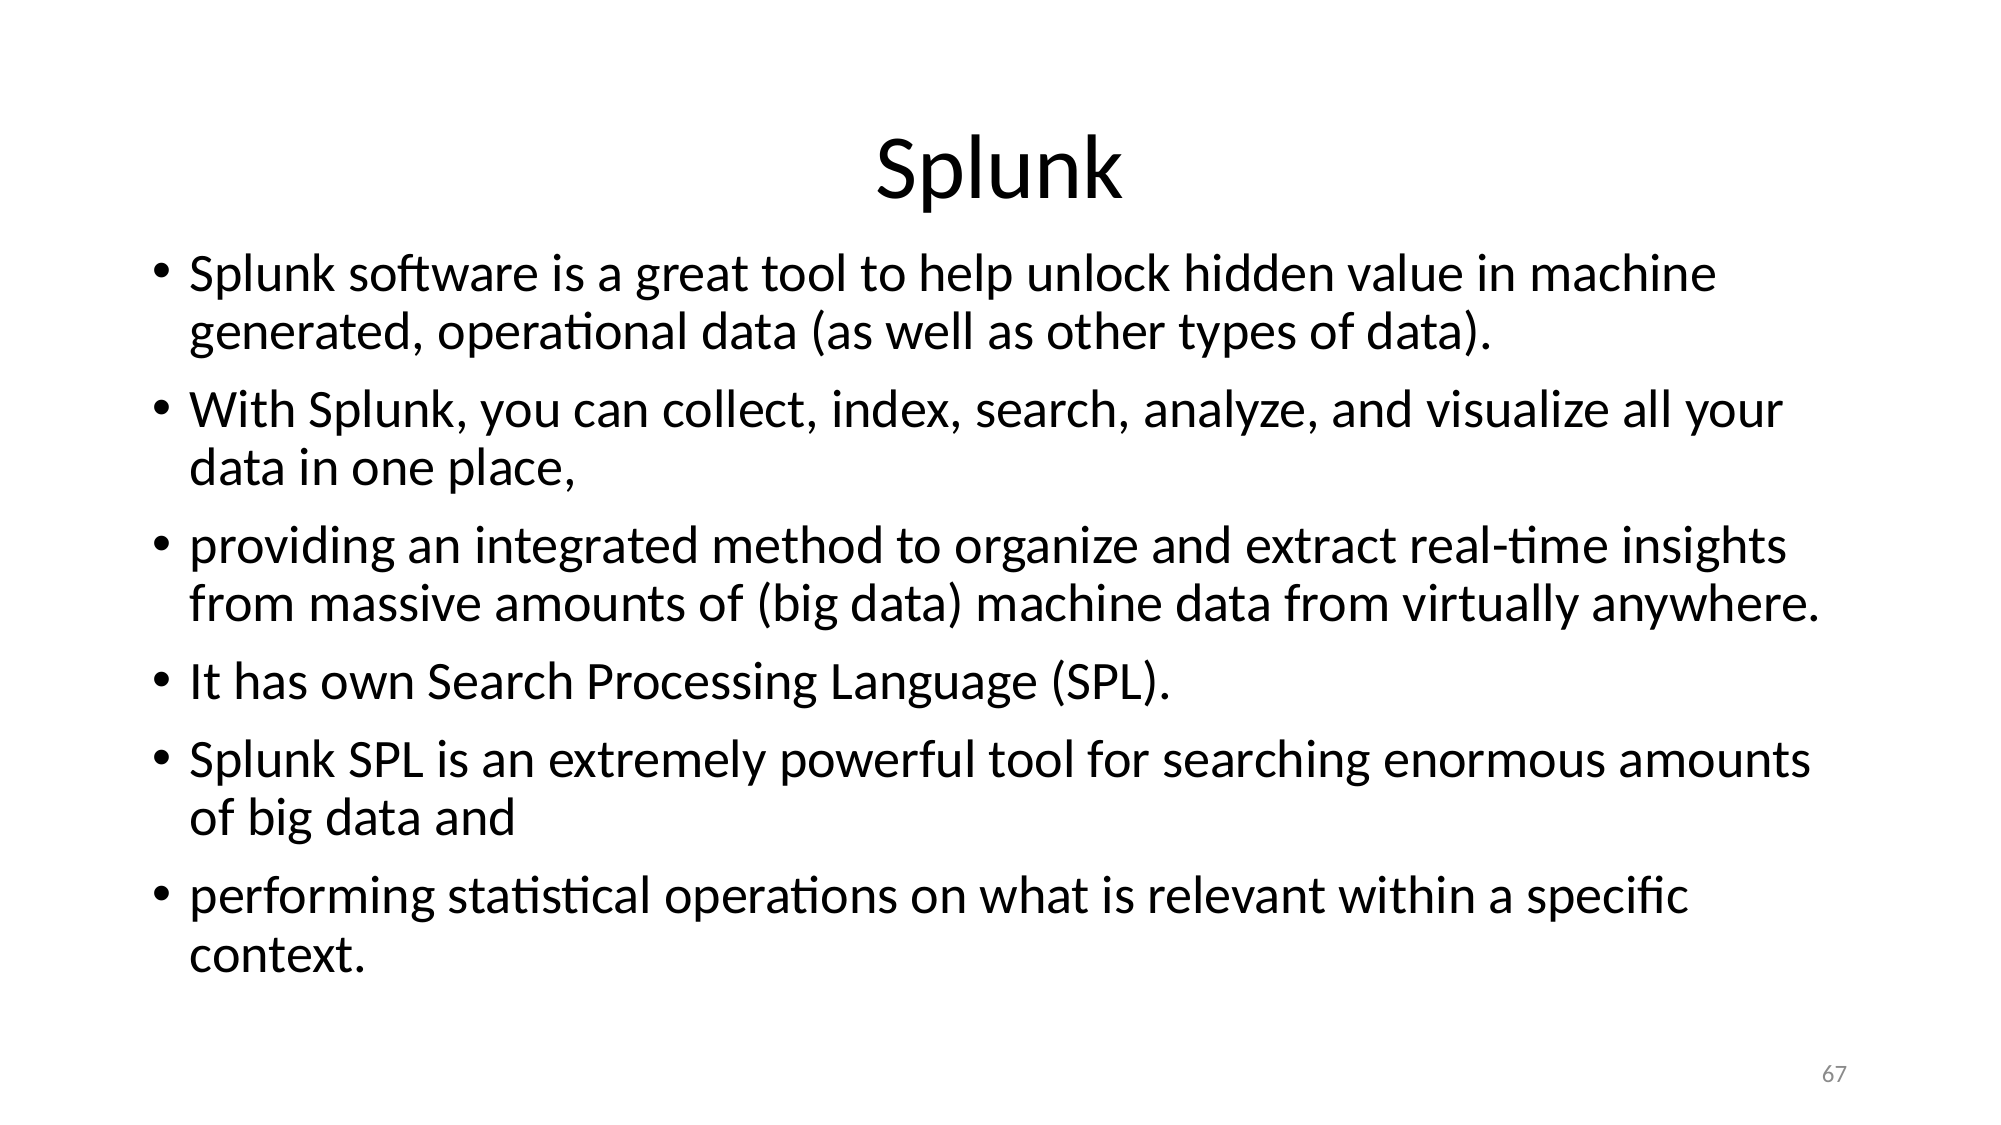

# Splunk
Splunk software is a great tool to help unlock hidden value in machine generated, operational data (as well as other types of data).
With Splunk, you can collect, index, search, analyze, and visualize all your data in one place,
providing an integrated method to organize and extract real-time insights from massive amounts of (big data) machine data from virtually anywhere.
It has own Search Processing Language (SPL).
Splunk SPL is an extremely powerful tool for searching enormous amounts of big data and
performing statistical operations on what is relevant within a specific context.
67